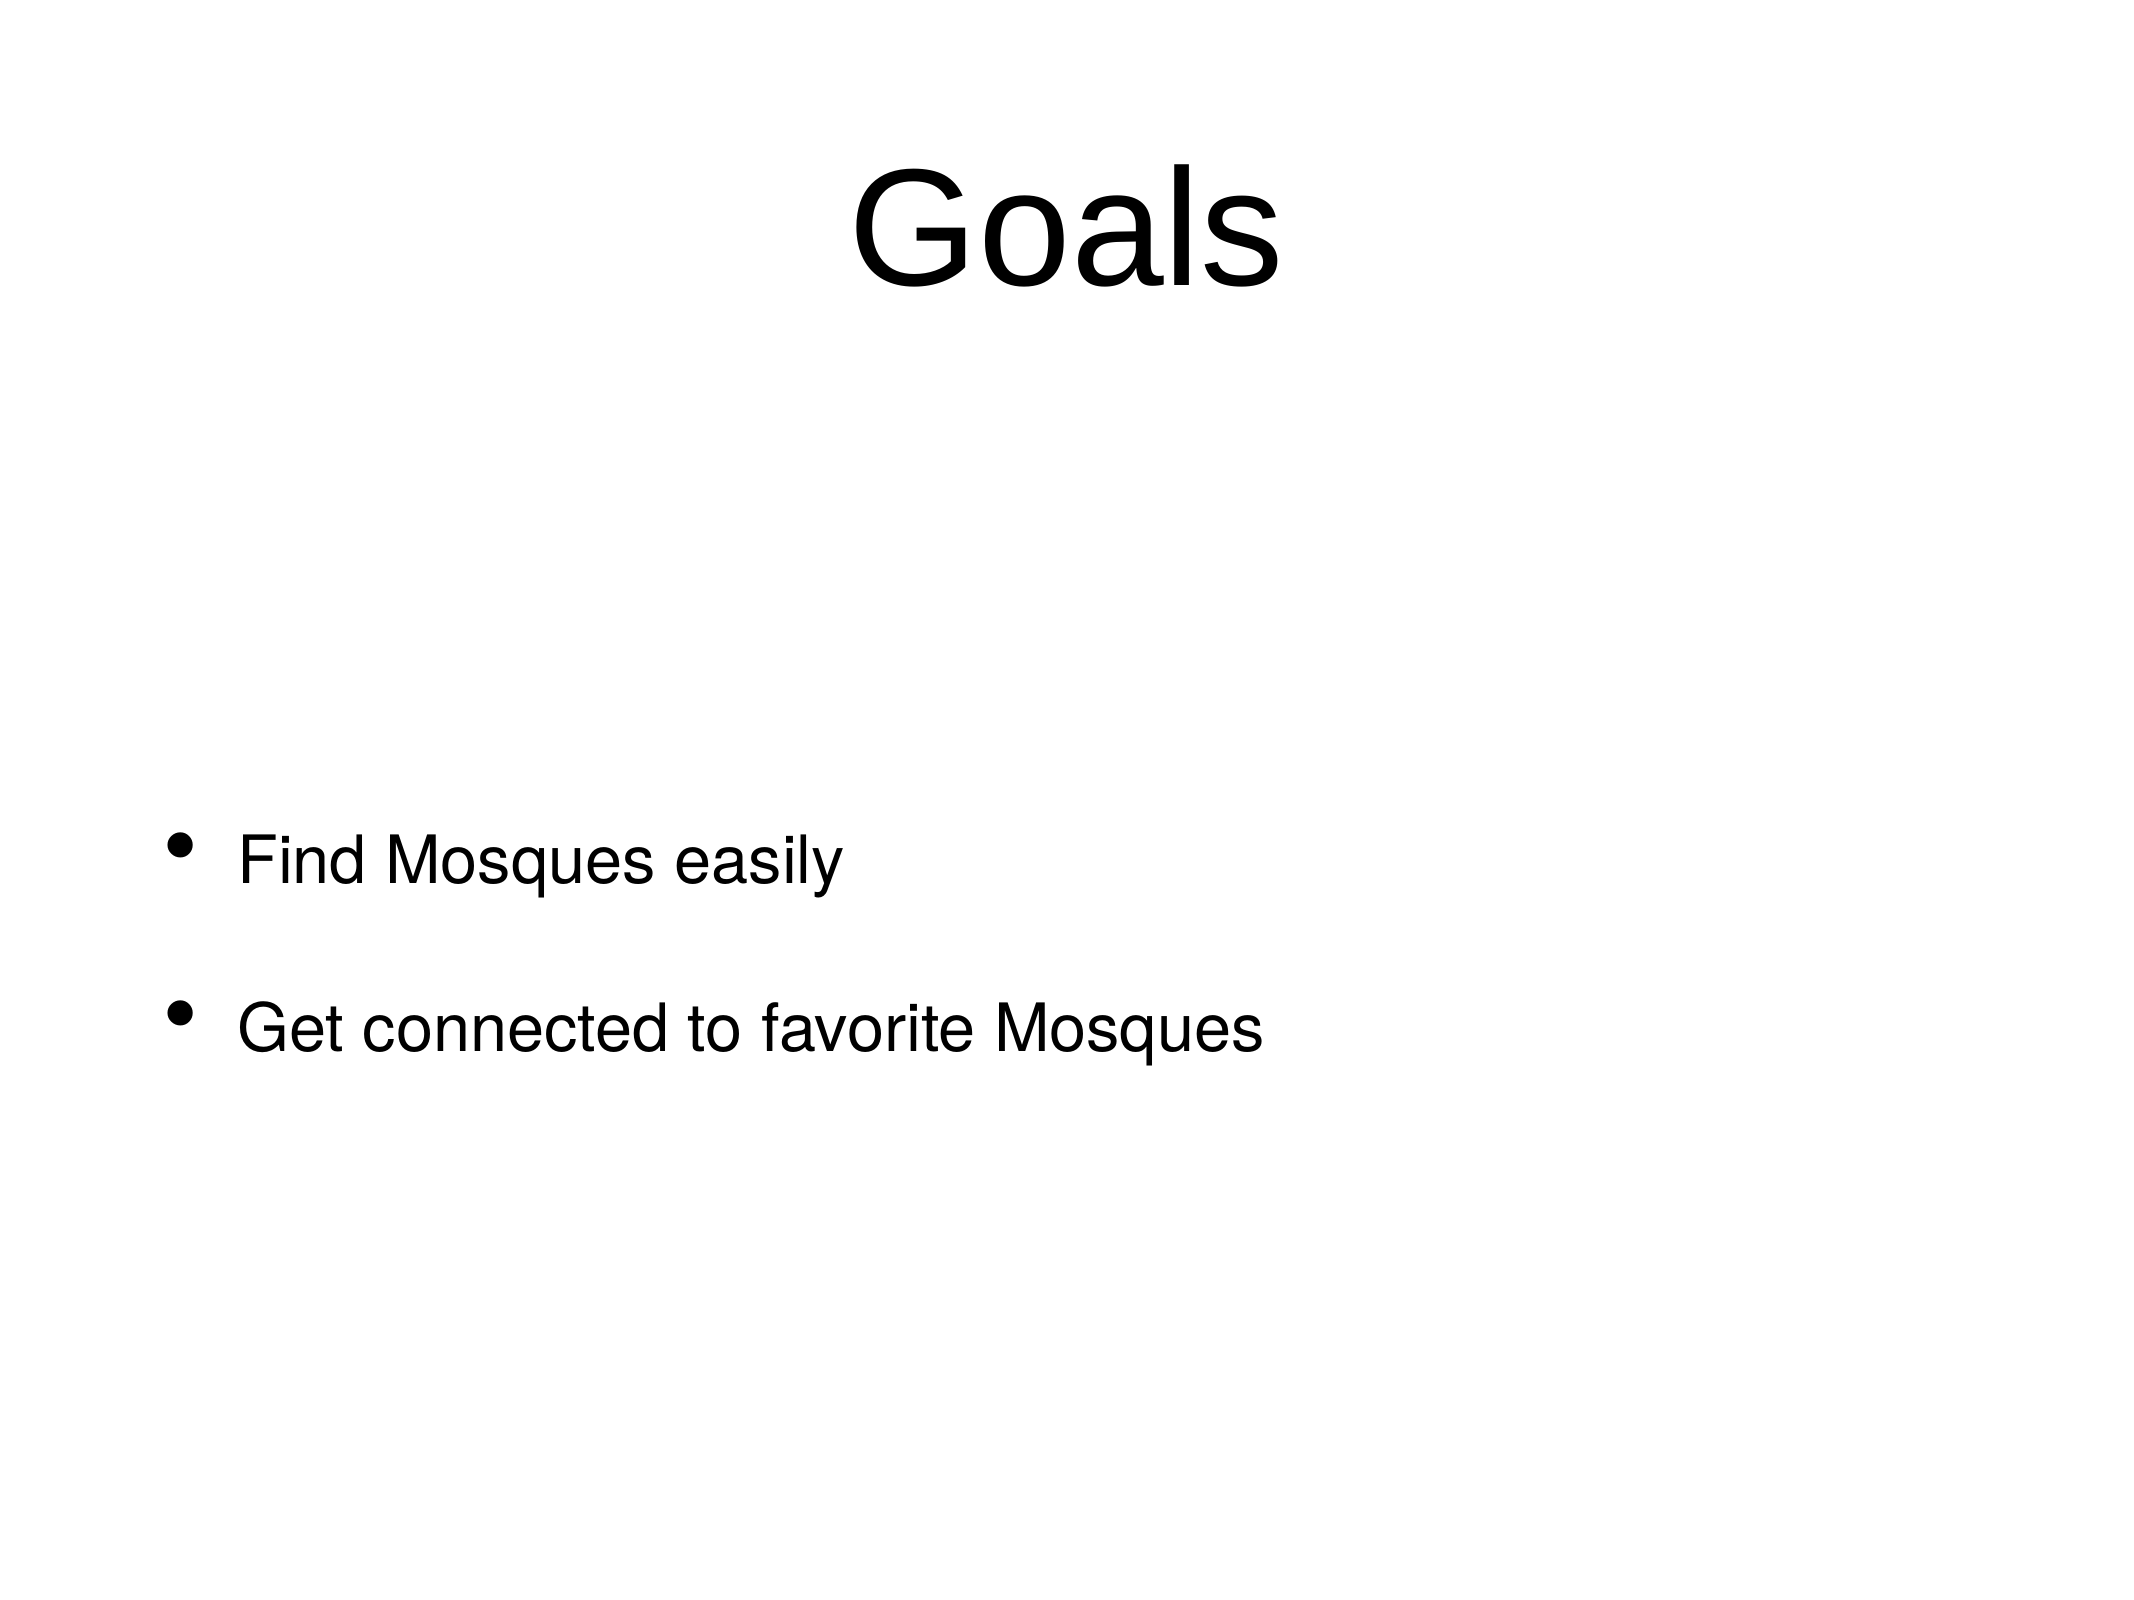

# Goals
Find Mosques easily
Get connected to favorite Mosques